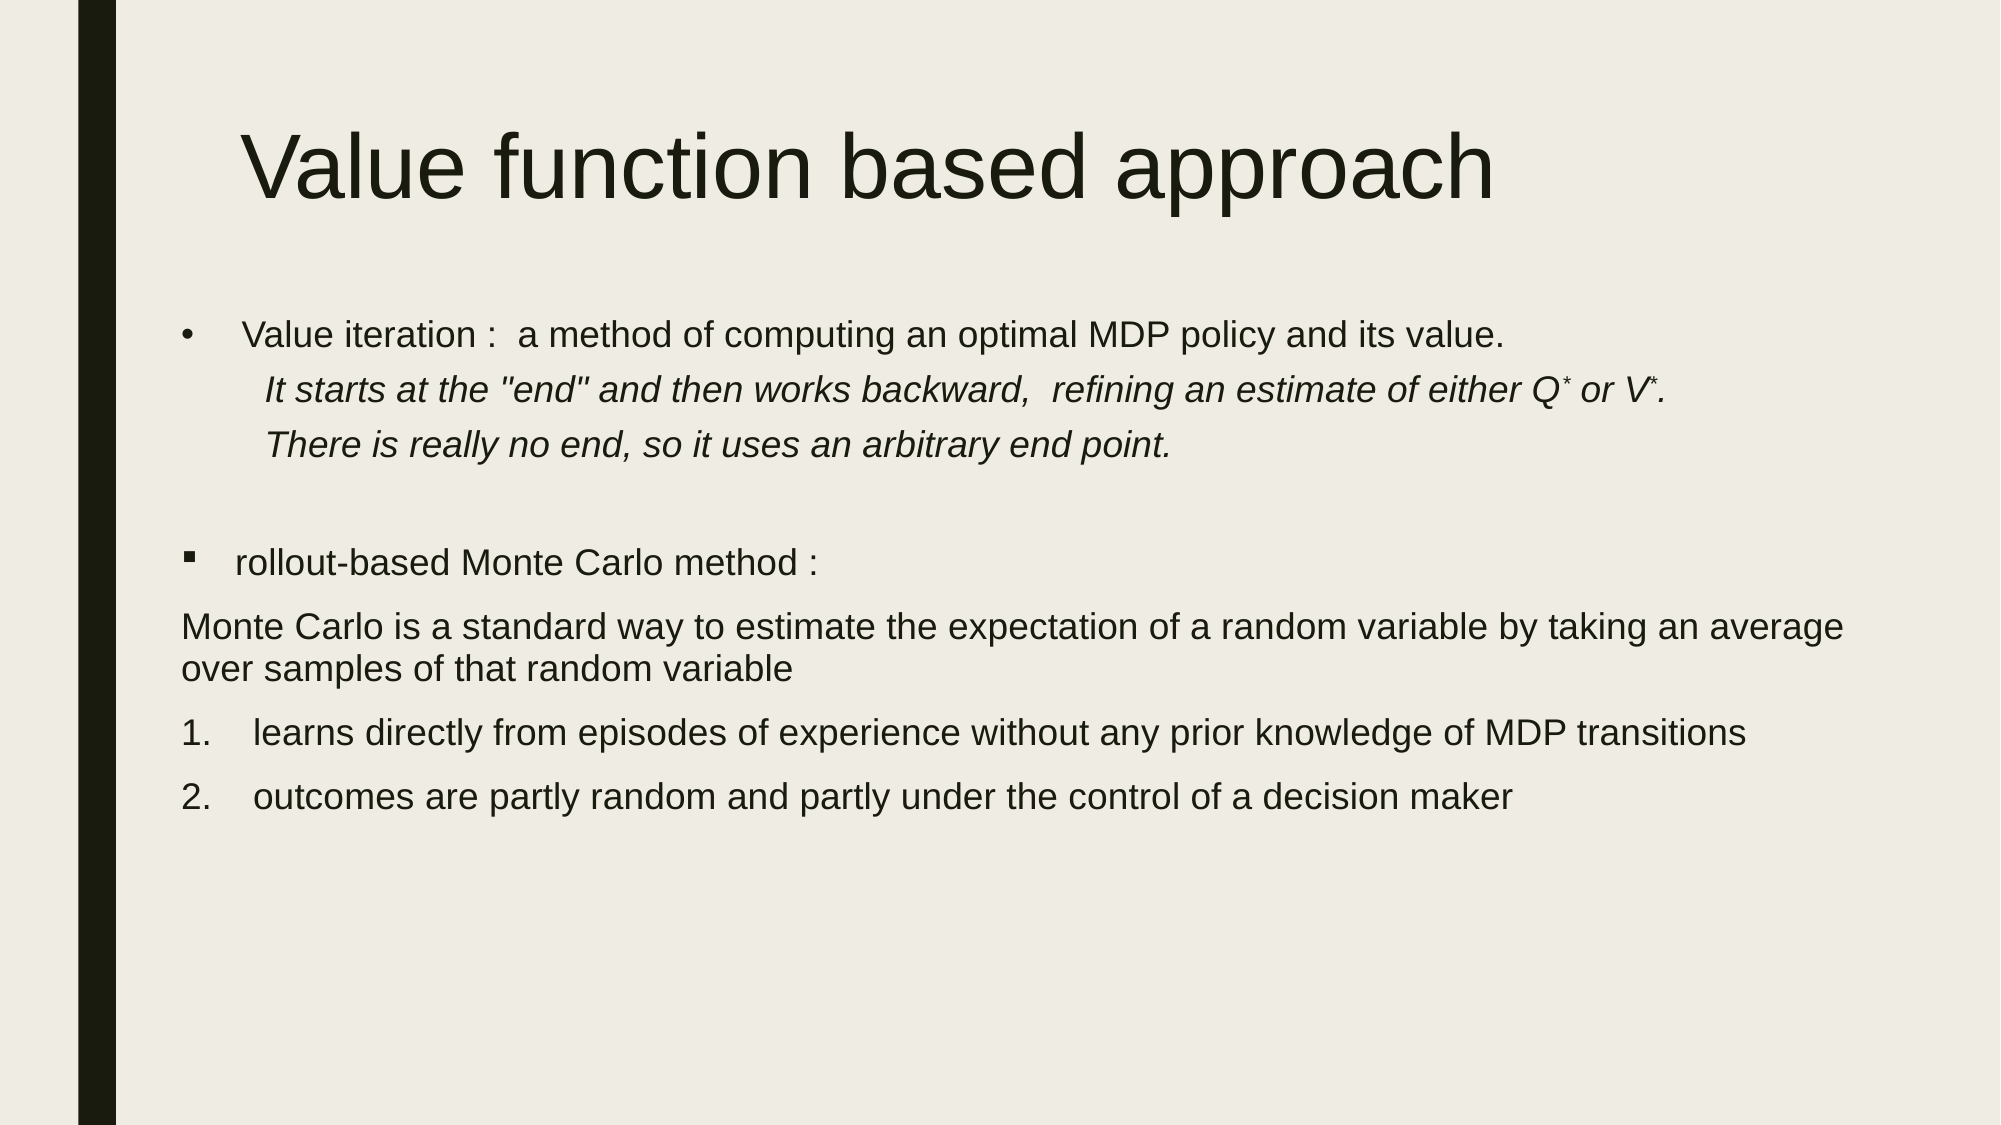

# Value function based approach

Value iteration :  a method of computing an optimal MDP policy and its value.
It starts at the "end" and then works backward,  refining an estimate of either Q* or V*.
There is really no end, so it uses an arbitrary end point.

rollout-based Monte Carlo method :
Monte Carlo is a standard way to estimate the expectation of a random variable by taking an average over samples of that random variable
learns directly from episodes of experience without any prior knowledge of MDP transitions
outcomes are partly random and partly under the control of a decision maker